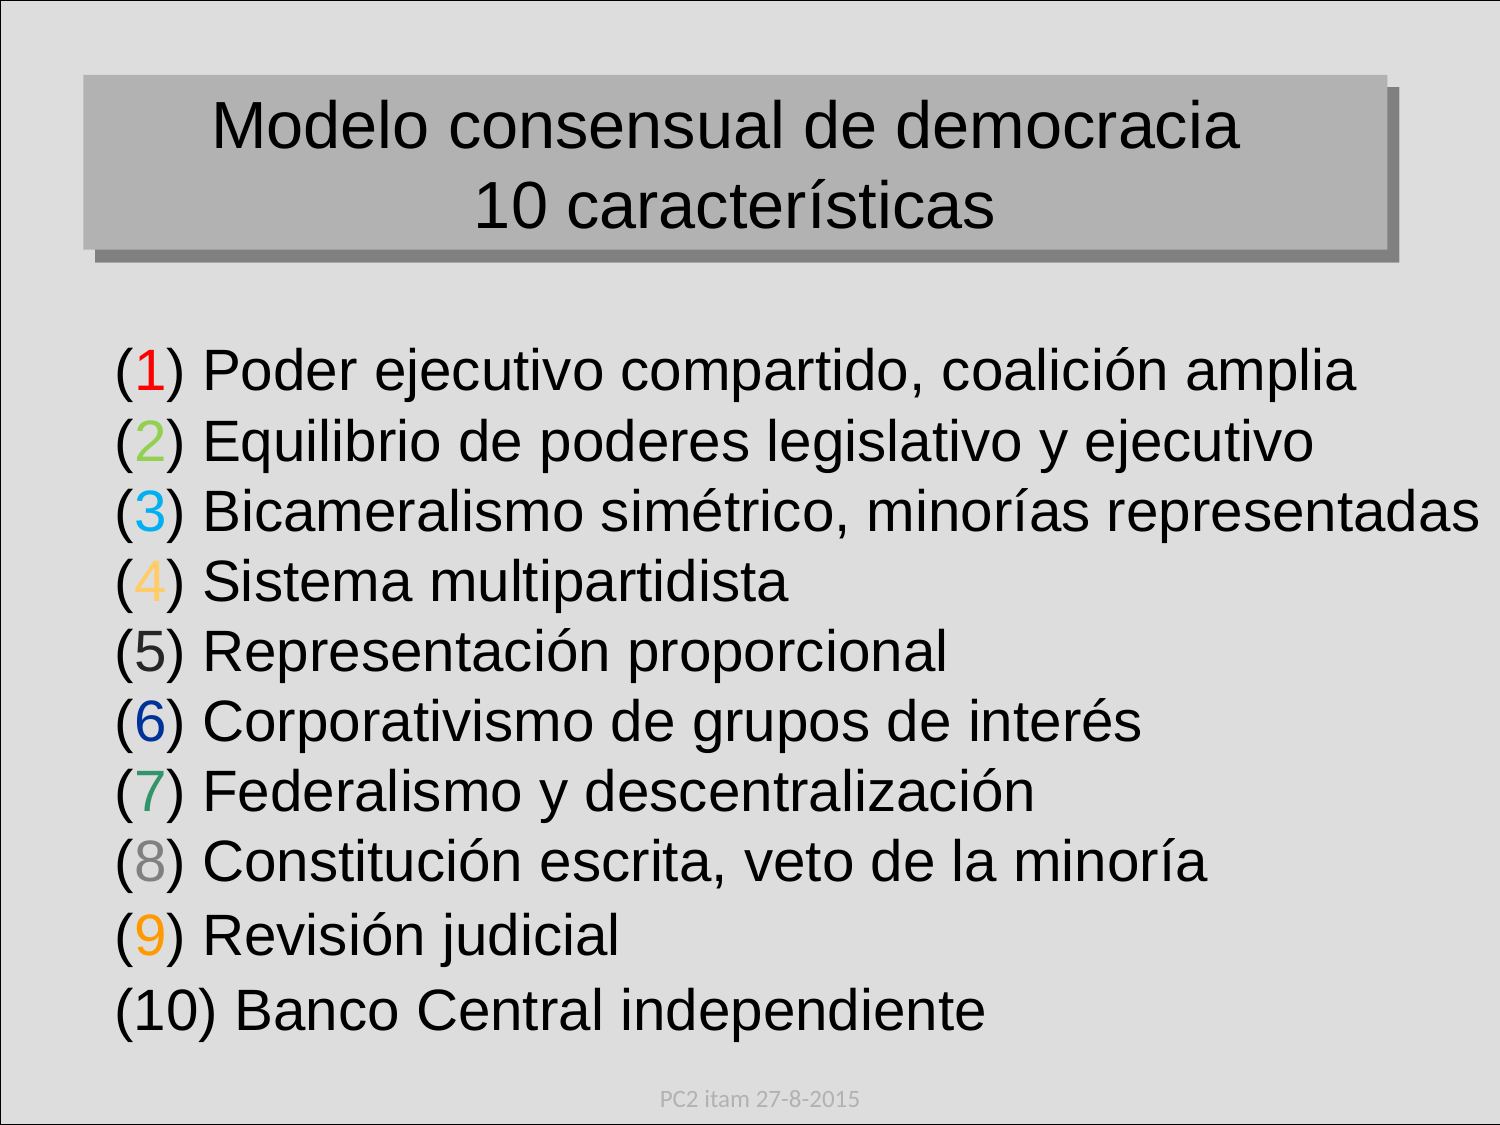

Modelo consensual de democracia
10 características
(1) Poder ejecutivo compartido, coalición amplia
(2) Equilibrio de poderes legislativo y ejecutivo
(3) Bicameralismo simétrico, minorías representadas
(4) Sistema multipartidista
(5) Representación proporcional
(6) Corporativismo de grupos de interés
(7) Federalismo y descentralización
(8) Constitución escrita, veto de la minoría
(9) Revisión judicial
(10) Banco Central independiente